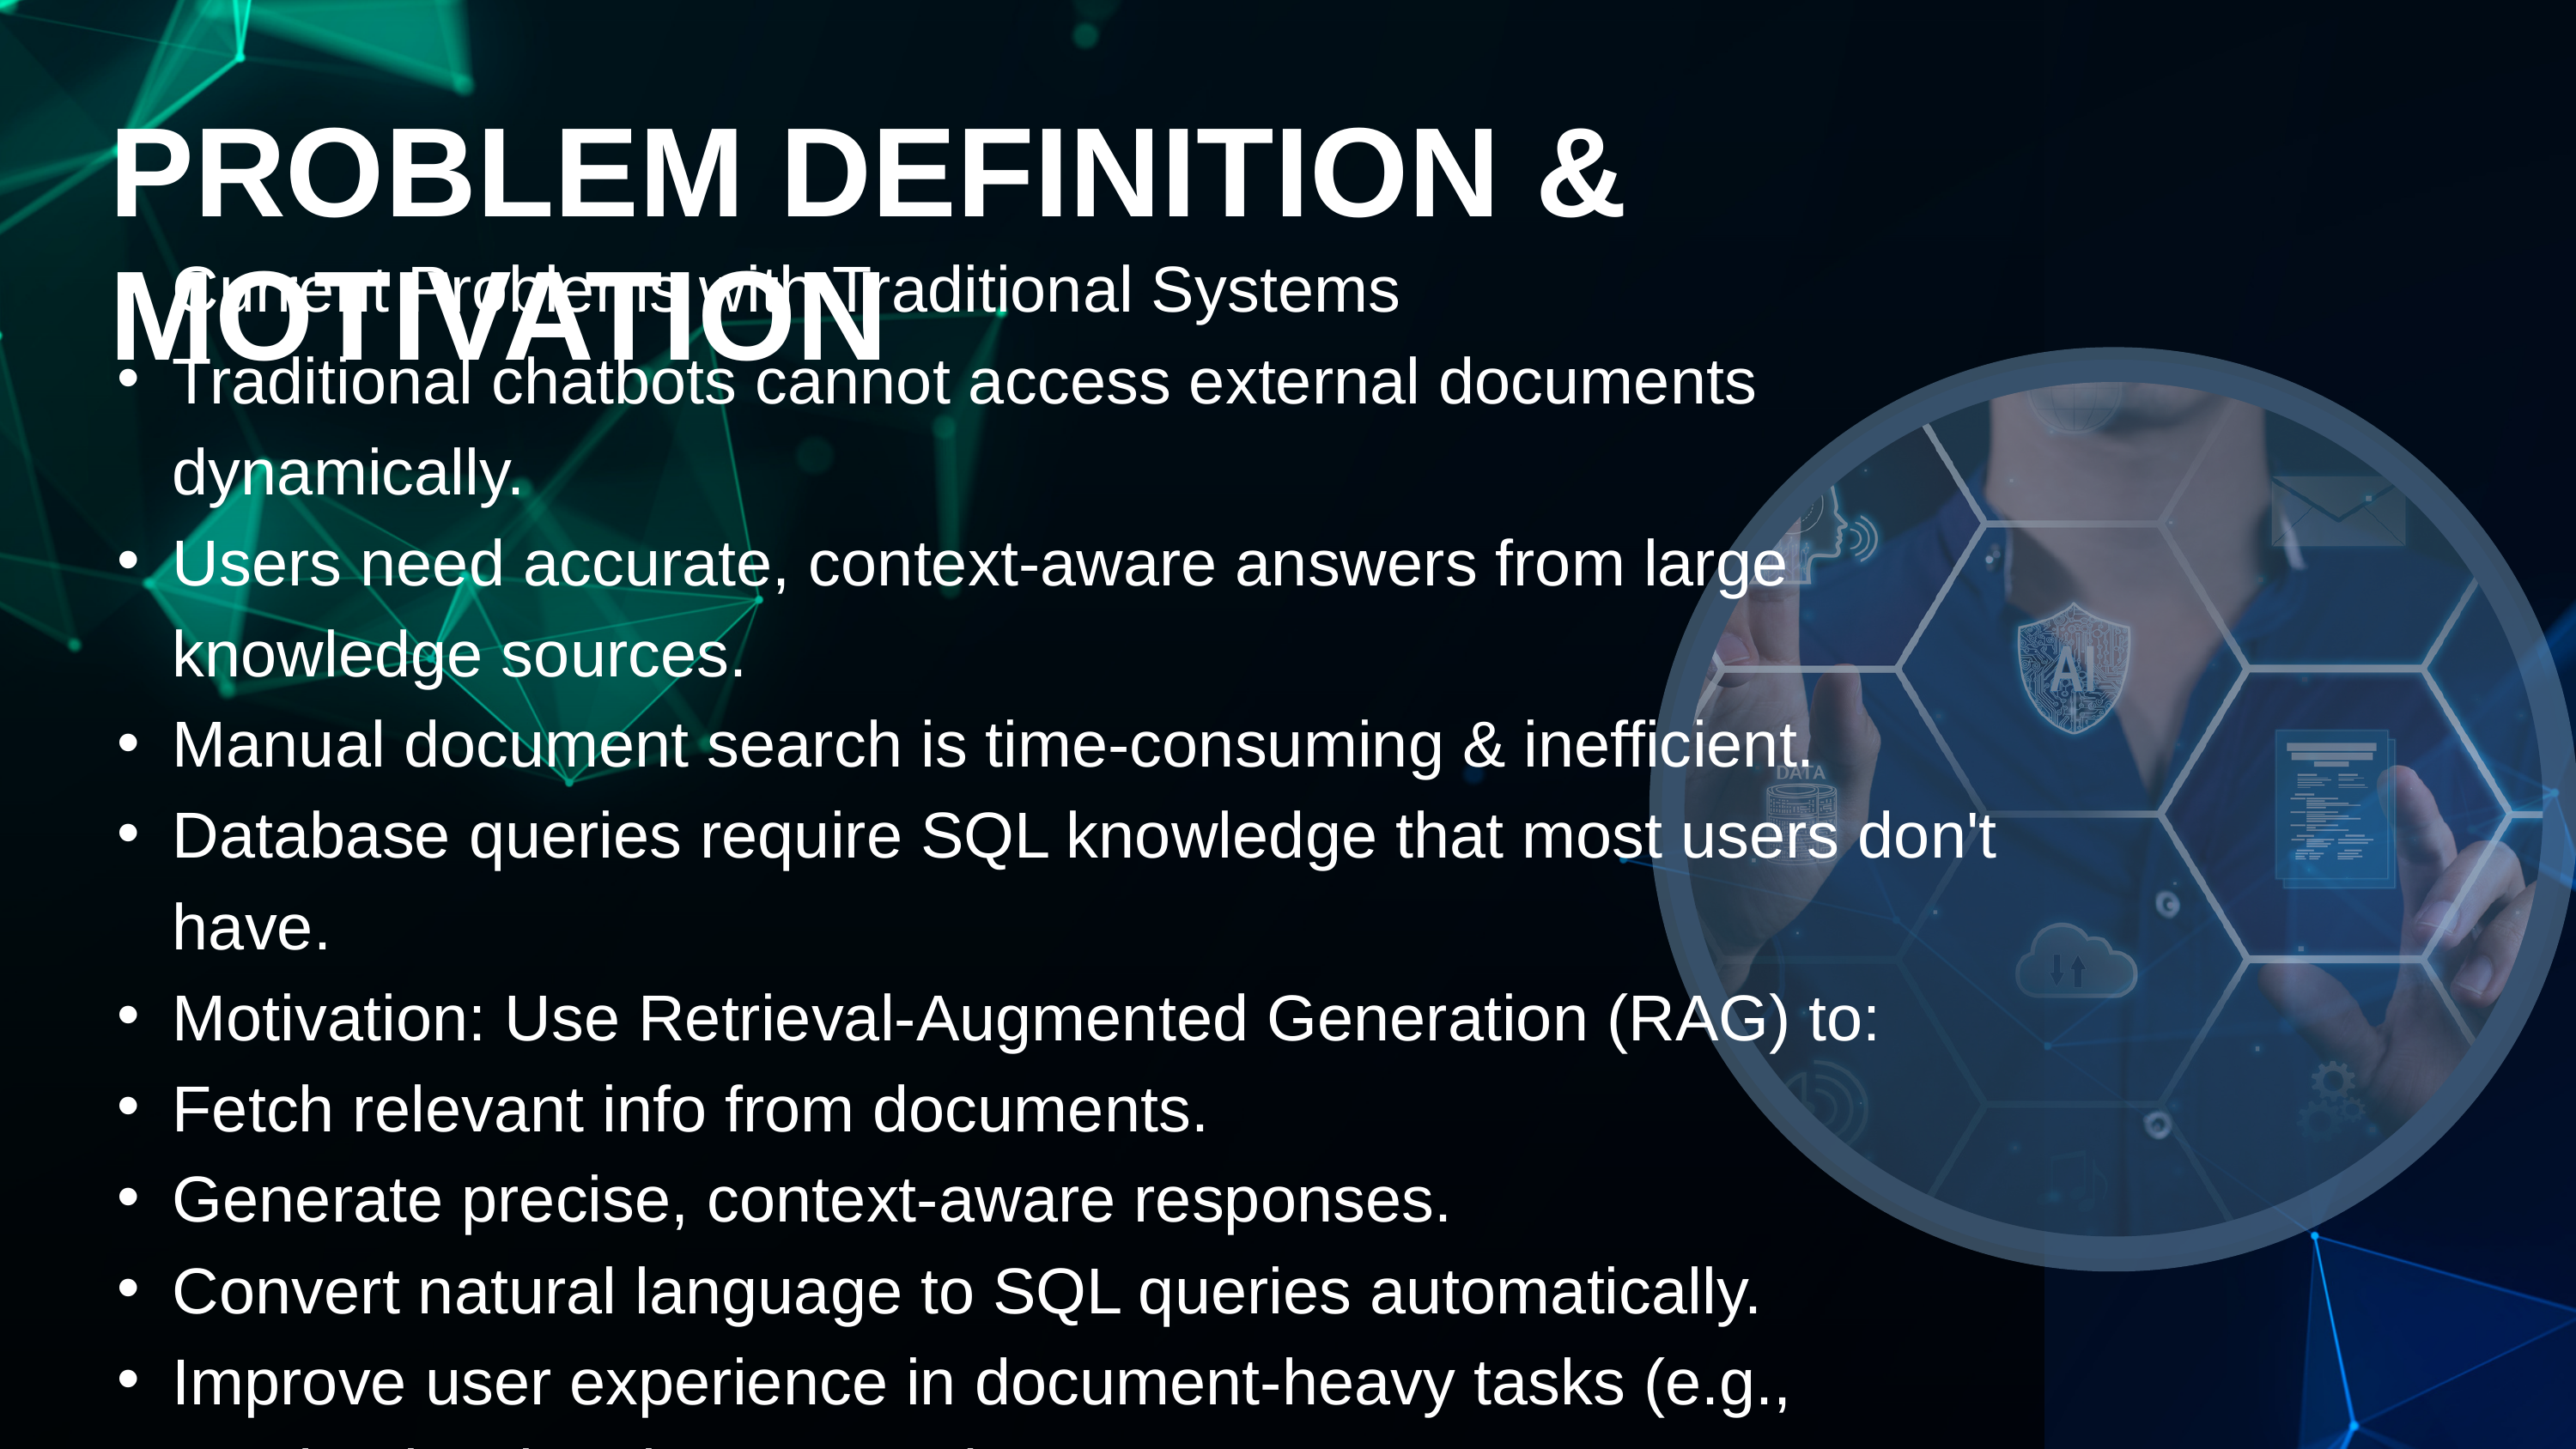

PROBLEM DEFINITION & MOTIVATION
Current Problems with Traditional Systems
Traditional chatbots cannot access external documents dynamically.
Users need accurate, context-aware answers from large knowledge sources.
Manual document search is time-consuming & inefficient.
Database queries require SQL knowledge that most users don't have.
Motivation: Use Retrieval-Augmented Generation (RAG) to:
Fetch relevant info from documents.
Generate precise, context-aware responses.
Convert natural language to SQL queries automatically.
Improve user experience in document-heavy tasks (e.g., academics, legal, corporate).